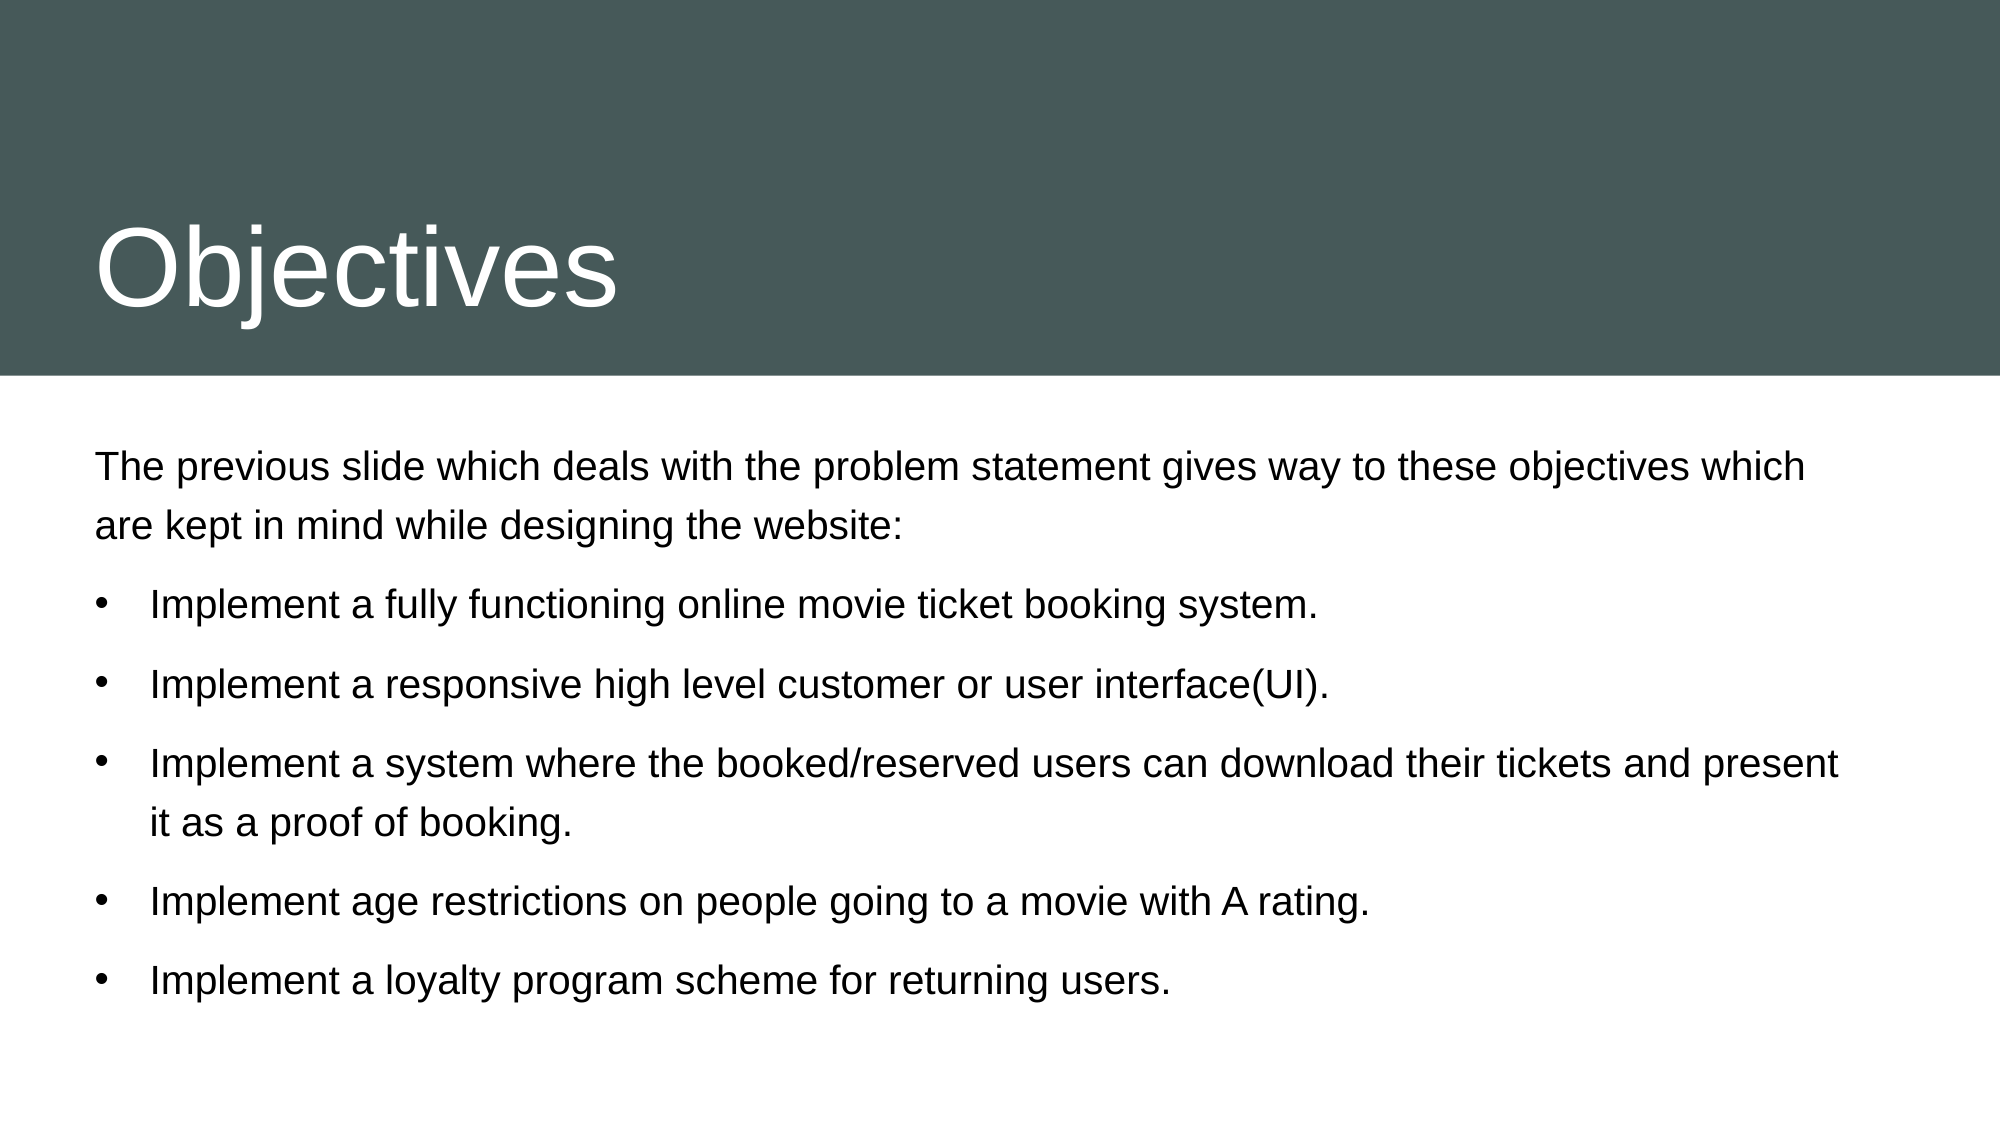

# Objectives
The previous slide which deals with the problem statement gives way to these objectives which are kept in mind while designing the website:
Implement a fully functioning online movie ticket booking system.
Implement a responsive high level customer or user interface(UI).
Implement a system where the booked/reserved users can download their tickets and present it as a proof of booking.
Implement age restrictions on people going to a movie with A rating.
Implement a loyalty program scheme for returning users.